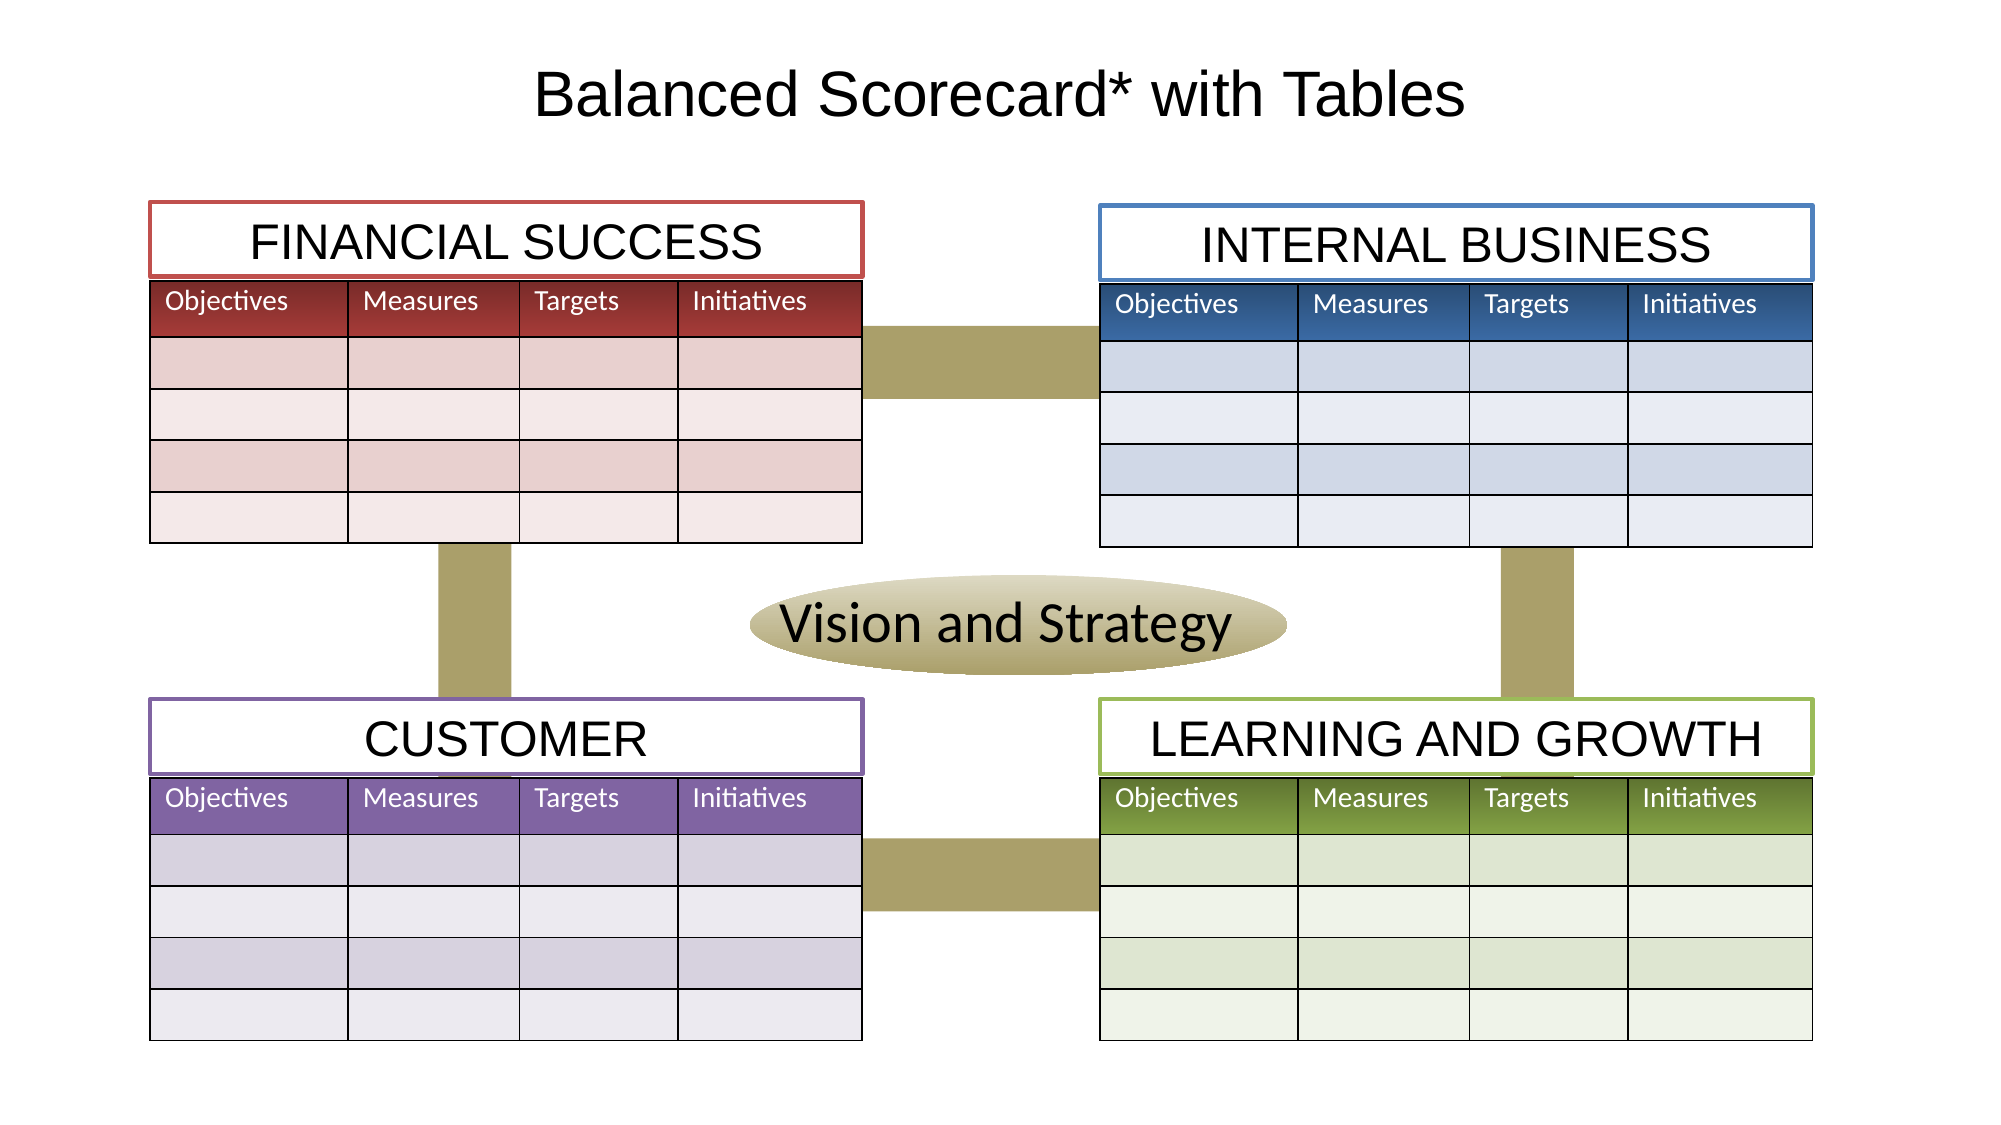

# Balanced Scorecard* with Tables
FINANCIAL SUCCESS
INTERNAL BUSINESS
| Objectives | Measures | Targets | Initiatives |
| --- | --- | --- | --- |
|  |  |  |  |
|  |  |  |  |
|  |  |  |  |
|  |  |  |  |
| Objectives | Measures | Targets | Initiatives |
| --- | --- | --- | --- |
|  |  |  |  |
|  |  |  |  |
|  |  |  |  |
|  |  |  |  |
Vision and Strategy

CUSTOMER
LEARNING AND GROWTH
| Objectives | Measures | Targets | Initiatives |
| --- | --- | --- | --- |
|  |  |  |  |
|  |  |  |  |
|  |  |  |  |
|  |  |  |  |
| Objectives | Measures | Targets | Initiatives |
| --- | --- | --- | --- |
|  |  |  |  |
|  |  |  |  |
|  |  |  |  |
|  |  |  |  |